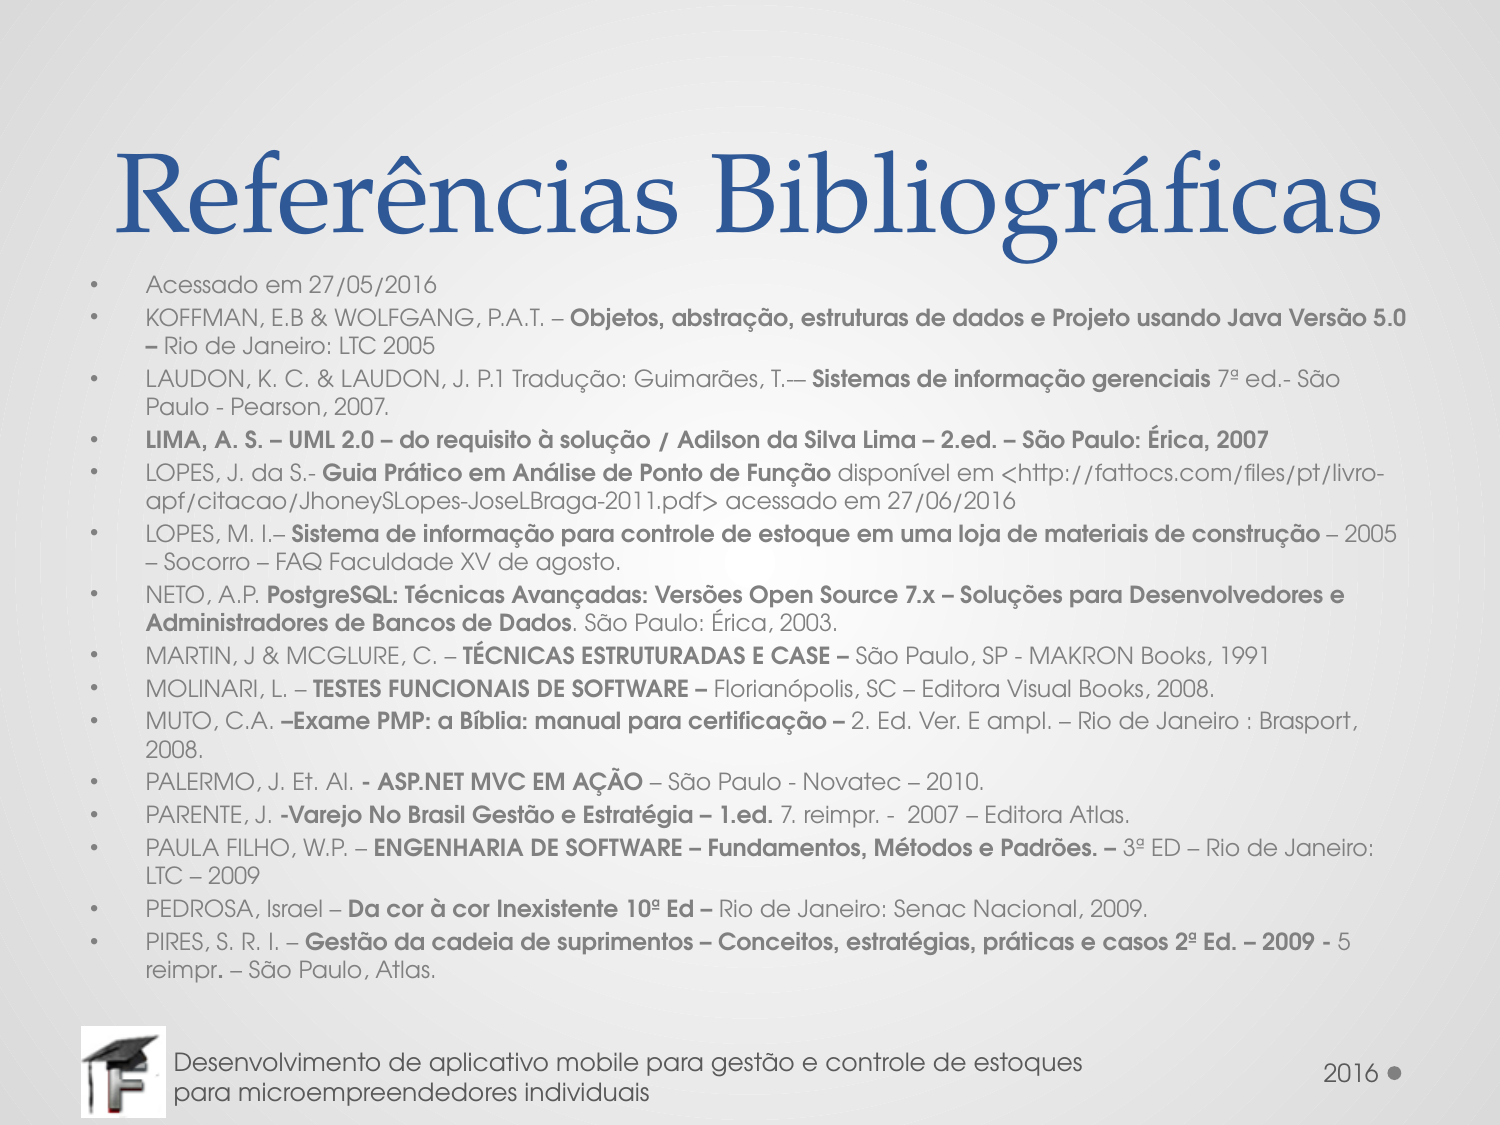

# Referências Bibliográficas
Acessado em 27/05/2016
KOFFMAN, E.B & WOLFGANG, P.A.T. – Objetos, abstração, estruturas de dados e Projeto usando Java Versão 5.0 – Rio de Janeiro: LTC 2005
LAUDON, K. C. & LAUDON, J. P.1 Tradução: Guimarães, T.-– Sistemas de informação gerenciais 7ª ed.- São Paulo - Pearson, 2007.
LIMA, A. S. – UML 2.0 – do requisito à solução / Adilson da Silva Lima – 2.ed. – São Paulo: Érica, 2007
LOPES, J. da S.- Guia Prático em Análise de Ponto de Função disponível em <http://fattocs.com/files/pt/livro-apf/citacao/JhoneySLopes-JoseLBraga-2011.pdf> acessado em 27/06/2016
LOPES, M. I.– Sistema de informação para controle de estoque em uma loja de materiais de construção – 2005 – Socorro – FAQ Faculdade XV de agosto.
NETO, A.P. PostgreSQL: Técnicas Avançadas: Versões Open Source 7.x – Soluções para Desenvolvedores e Administradores de Bancos de Dados. São Paulo: Érica, 2003.
MARTIN, J & MCGLURE, C. – TÉCNICAS ESTRUTURADAS E CASE – São Paulo, SP - MAKRON Books, 1991
MOLINARI, L. – TESTES FUNCIONAIS DE SOFTWARE – Florianópolis, SC – Editora Visual Books, 2008.
MUTO, C.A. –Exame PMP: a Bíblia: manual para certificação – 2. Ed. Ver. E ampl. – Rio de Janeiro : Brasport, 2008.
PALERMO, J. Et. Al. - ASP.NET MVC EM AÇÃO – São Paulo - Novatec – 2010.
PARENTE, J. -Varejo No Brasil Gestão e Estratégia – 1.ed. 7. reimpr. -  2007 – Editora Atlas.
PAULA FILHO, W.P. – ENGENHARIA DE SOFTWARE – Fundamentos, Métodos e Padrões. – 3ª ED – Rio de Janeiro: LTC – 2009
PEDROSA, Israel – Da cor à cor Inexistente 10ª Ed – Rio de Janeiro: Senac Nacional, 2009.
PIRES, S. R. I. – Gestão da cadeia de suprimentos – Conceitos, estratégias, práticas e casos 2ª Ed. – 2009 - 5 reimpr. – São Paulo, Atlas.
2016
Desenvolvimento de aplicativo mobile para gestão e controle de estoques para microempreendedores individuais